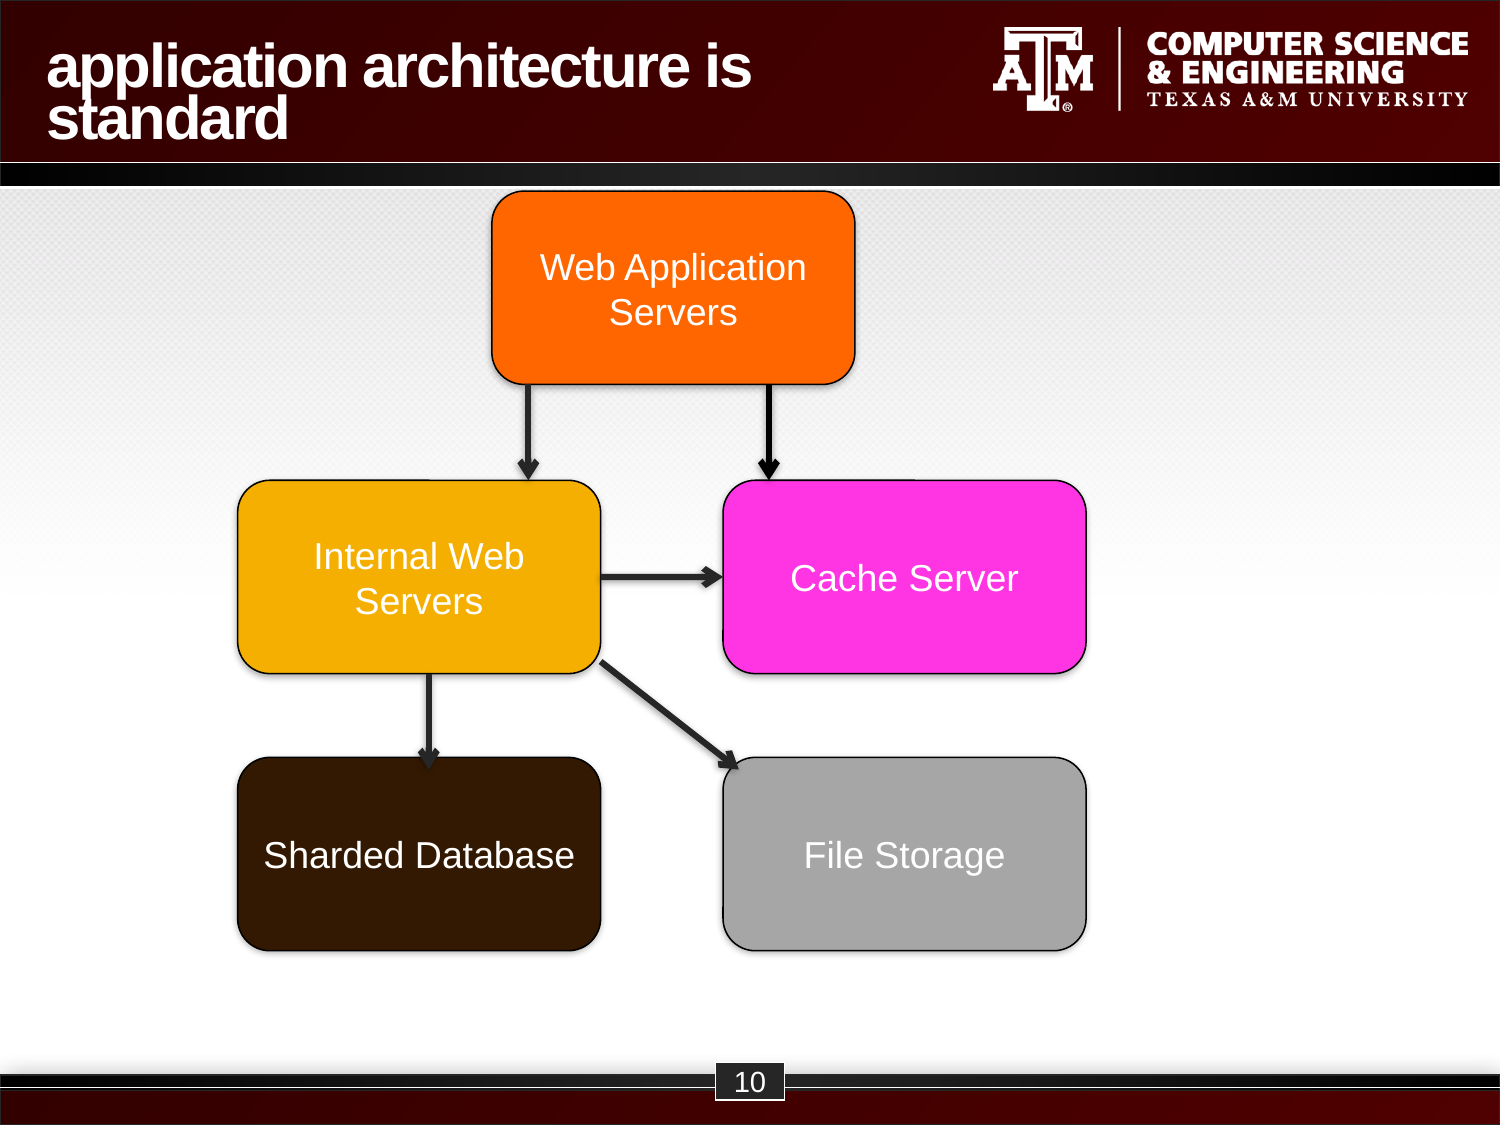

# application architecture is standard
Web Application
Servers
Internal Web
Servers
Cache Server
Sharded Database
File Storage
10